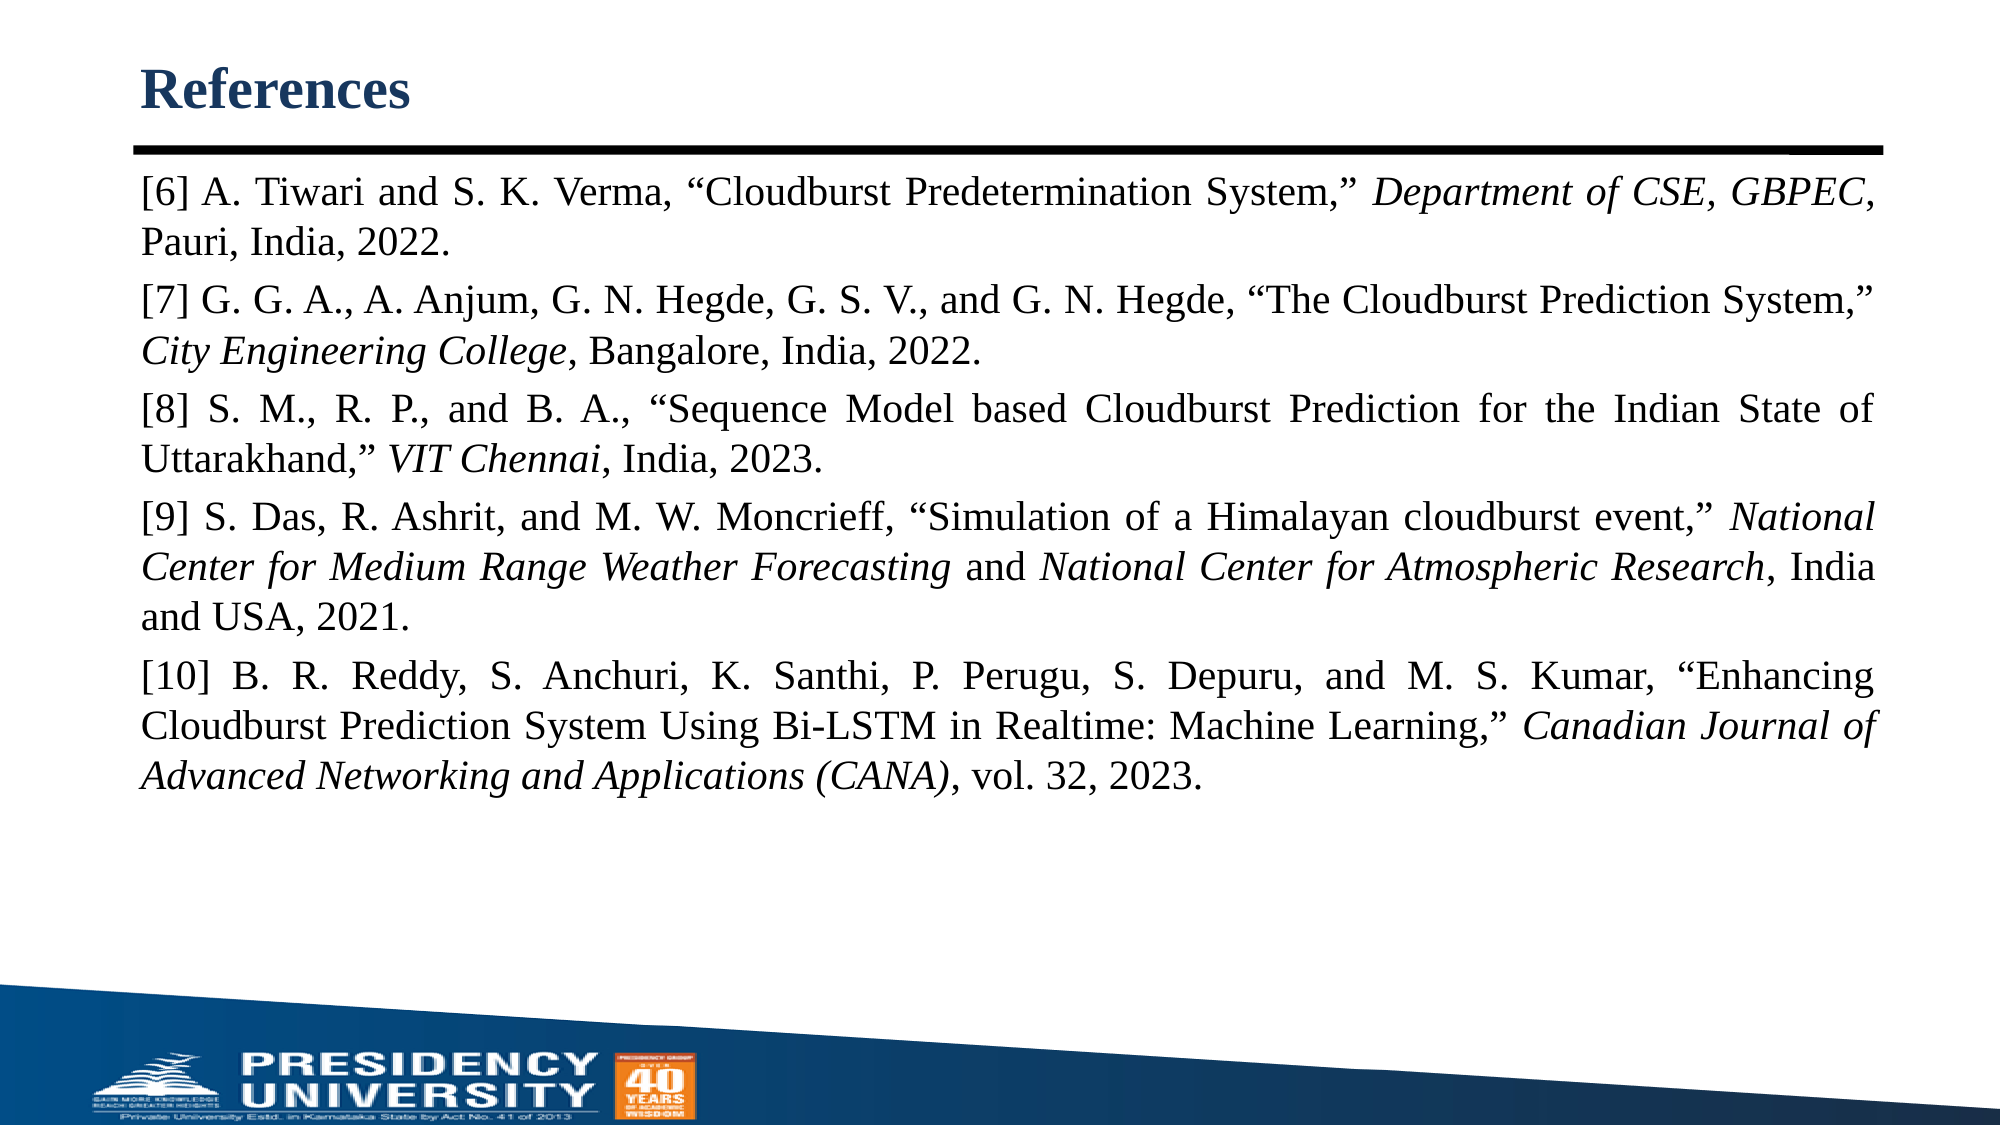

# References
[6] A. Tiwari and S. K. Verma, “Cloudburst Predetermination System,” Department of CSE, GBPEC, Pauri, India, 2022.
[7] G. G. A., A. Anjum, G. N. Hegde, G. S. V., and G. N. Hegde, “The Cloudburst Prediction System,” City Engineering College, Bangalore, India, 2022.
[8] S. M., R. P., and B. A., “Sequence Model based Cloudburst Prediction for the Indian State of Uttarakhand,” VIT Chennai, India, 2023.
[9] S. Das, R. Ashrit, and M. W. Moncrieff, “Simulation of a Himalayan cloudburst event,” National Center for Medium Range Weather Forecasting and National Center for Atmospheric Research, India and USA, 2021.
[10] B. R. Reddy, S. Anchuri, K. Santhi, P. Perugu, S. Depuru, and M. S. Kumar, “Enhancing Cloudburst Prediction System Using Bi-LSTM in Realtime: Machine Learning,” Canadian Journal of Advanced Networking and Applications (CANA), vol. 32, 2023.